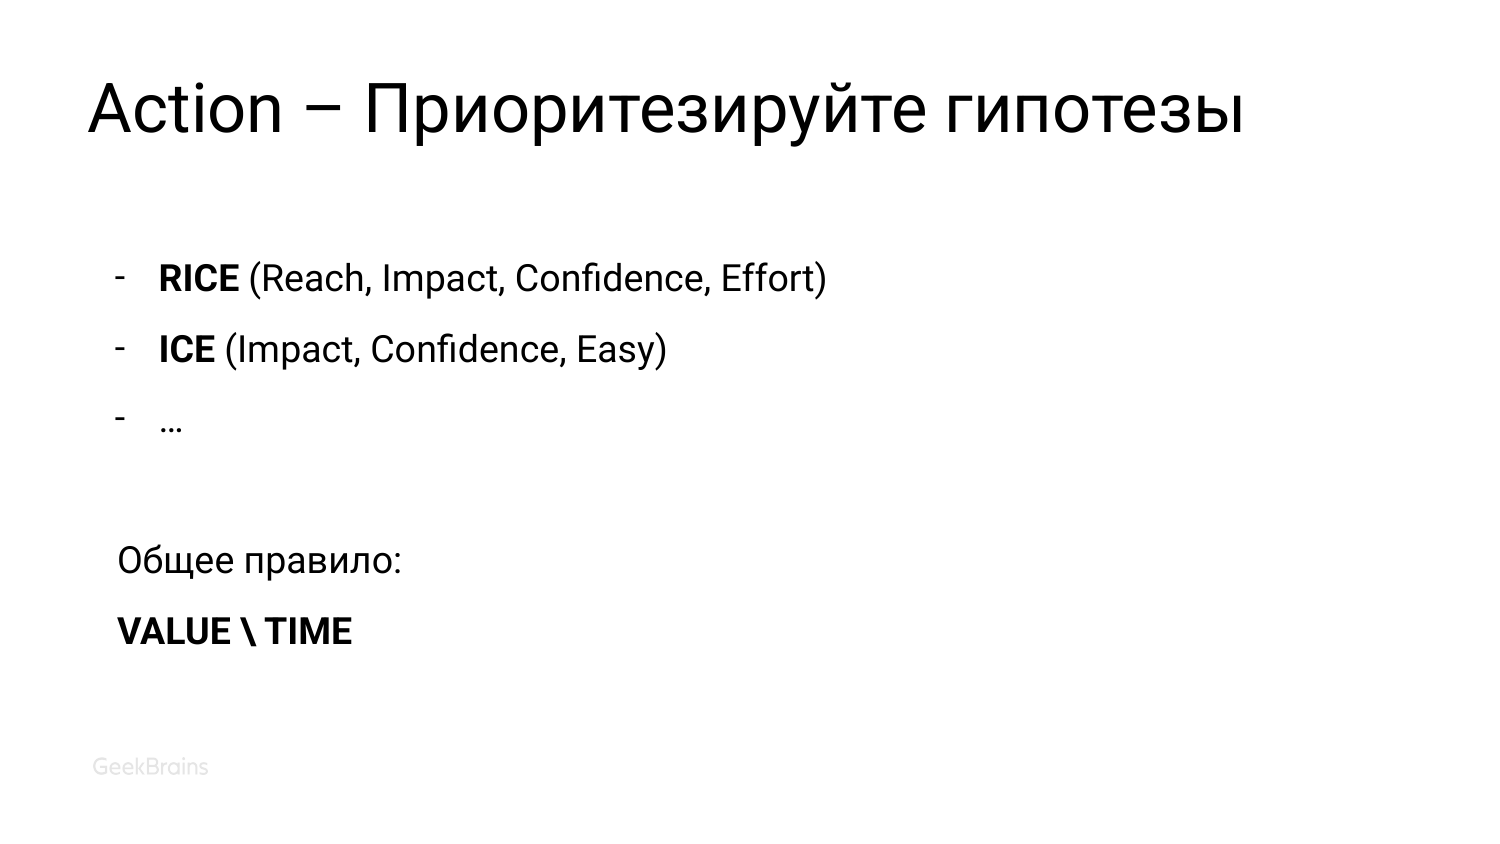

# Action – Приоритезируйте гипотезы
RICE (Reach, Impact, Confidence, Effort)
ICE (Impact, Confidence, Easy)
…

Общее правило:
VALUE \ TIME